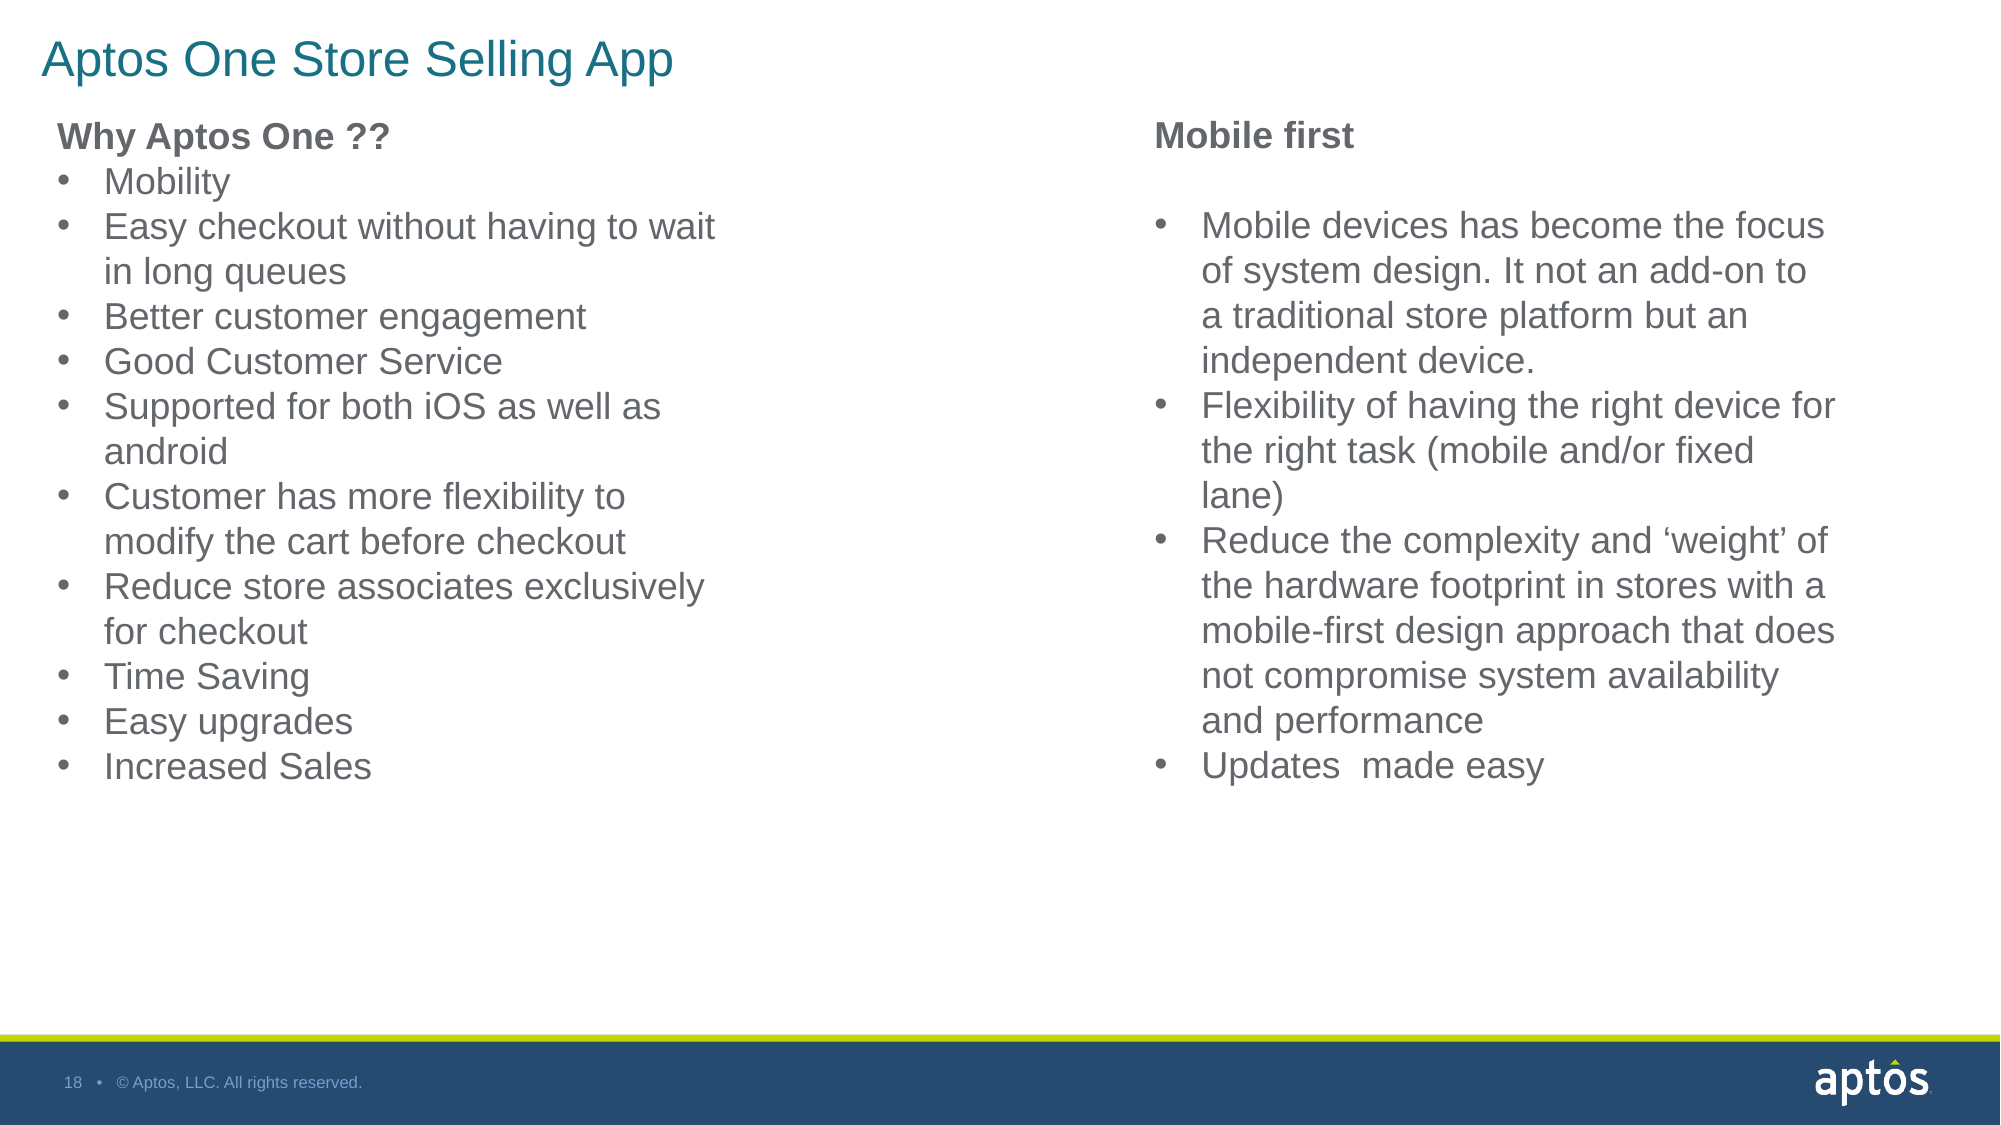

Aptos One Store Selling App
Mobile first

Mobile devices has become the focus of system design. It not an add-on to a traditional store platform but an independent device.
Flexibility of having the right device for the right task (mobile and/or fixed lane)
Reduce the complexity and ‘weight’ of the hardware footprint in stores with a mobile-first design approach that does not compromise system availability and performance
Updates  made easy

Why Aptos One ??
Mobility
Easy checkout without having to wait in long queues
Better customer engagement
Good Customer Service
Supported for both iOS as well as android
Customer has more flexibility to modify the cart before checkout
Reduce store associates exclusively for checkout
Time Saving
Easy upgrades
Increased Sales